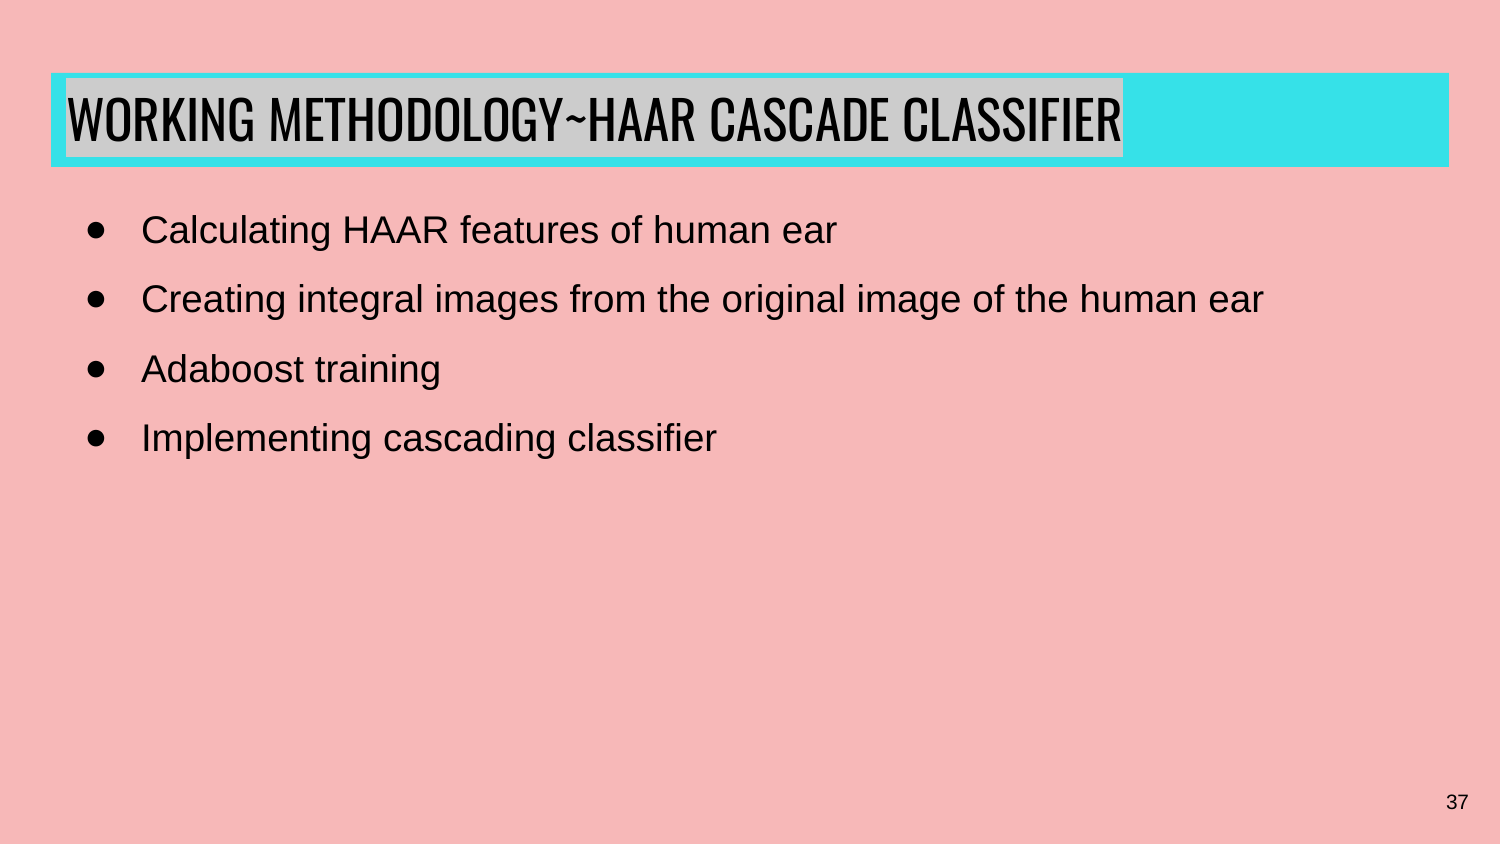

# WORKING METHODOLOGY~HAAR CASCADE CLASSIFIER

Calculating HAAR features of human ear
Creating integral images from the original image of the human ear
Adaboost training
Implementing cascading classifier

37